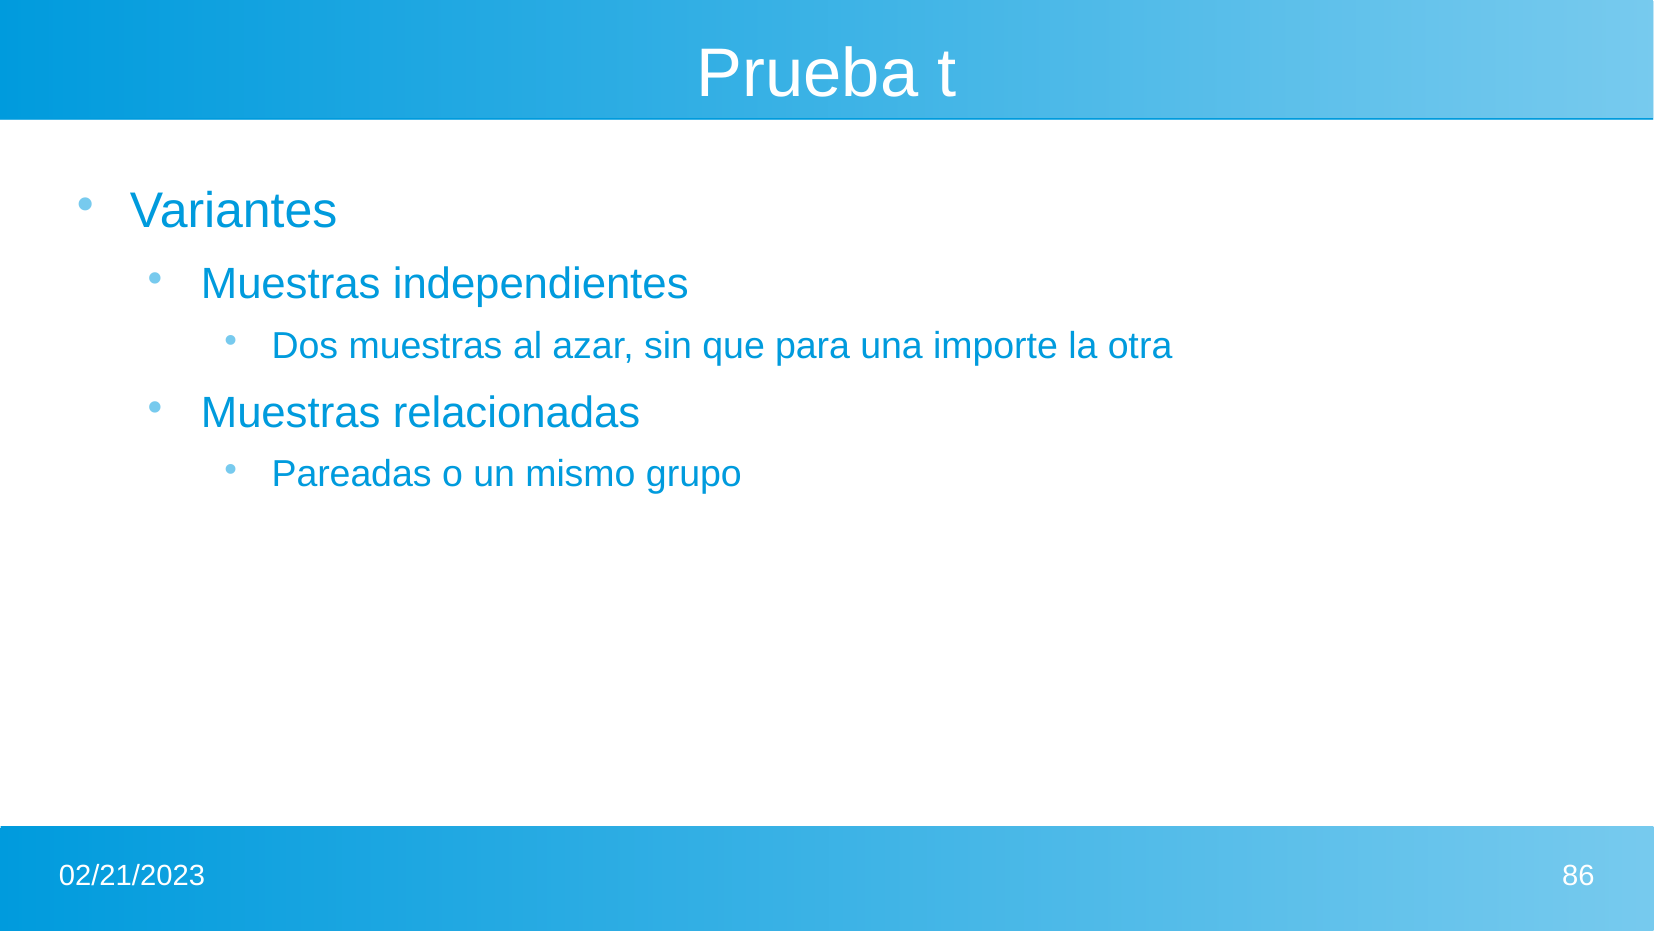

# Prueba t
Variantes
Muestras independientes
Dos muestras al azar, sin que para una importe la otra
Muestras relacionadas
Pareadas o un mismo grupo
02/21/2023
86